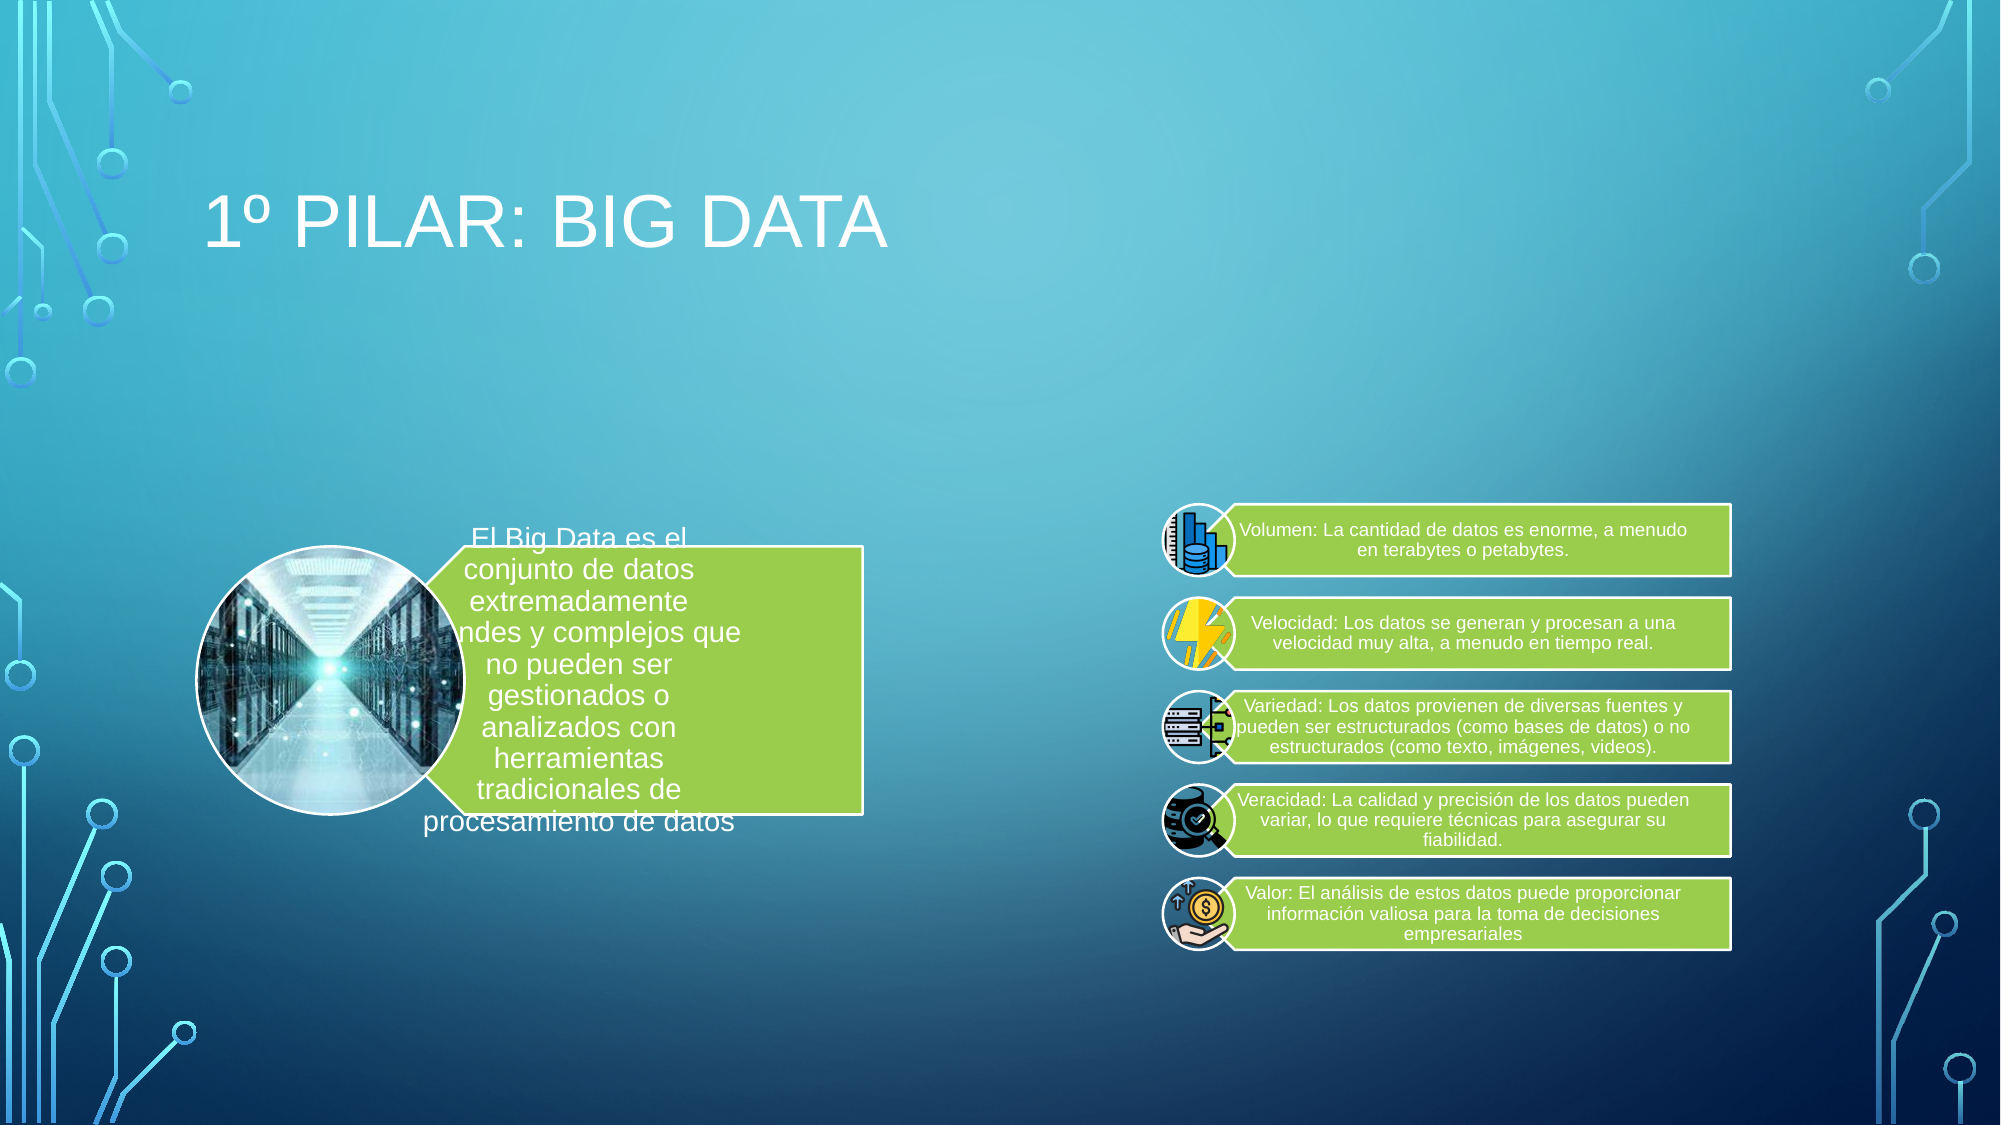

# 1º Pilar: Big Data
El Big Data es el conjunto de datos extremadamente grandes y complejos que no pueden ser gestionados o analizados con herramientas tradicionales de procesamiento de datos
Volumen: La cantidad de datos es enorme, a menudo en terabytes o petabytes.
Velocidad: Los datos se generan y procesan a una velocidad muy alta, a menudo en tiempo real.
Variedad: Los datos provienen de diversas fuentes y pueden ser estructurados (como bases de datos) o no estructurados (como texto, imágenes, videos).
Veracidad: La calidad y precisión de los datos pueden variar, lo que requiere técnicas para asegurar su fiabilidad.
Valor: El análisis de estos datos puede proporcionar información valiosa para la toma de decisiones empresariales